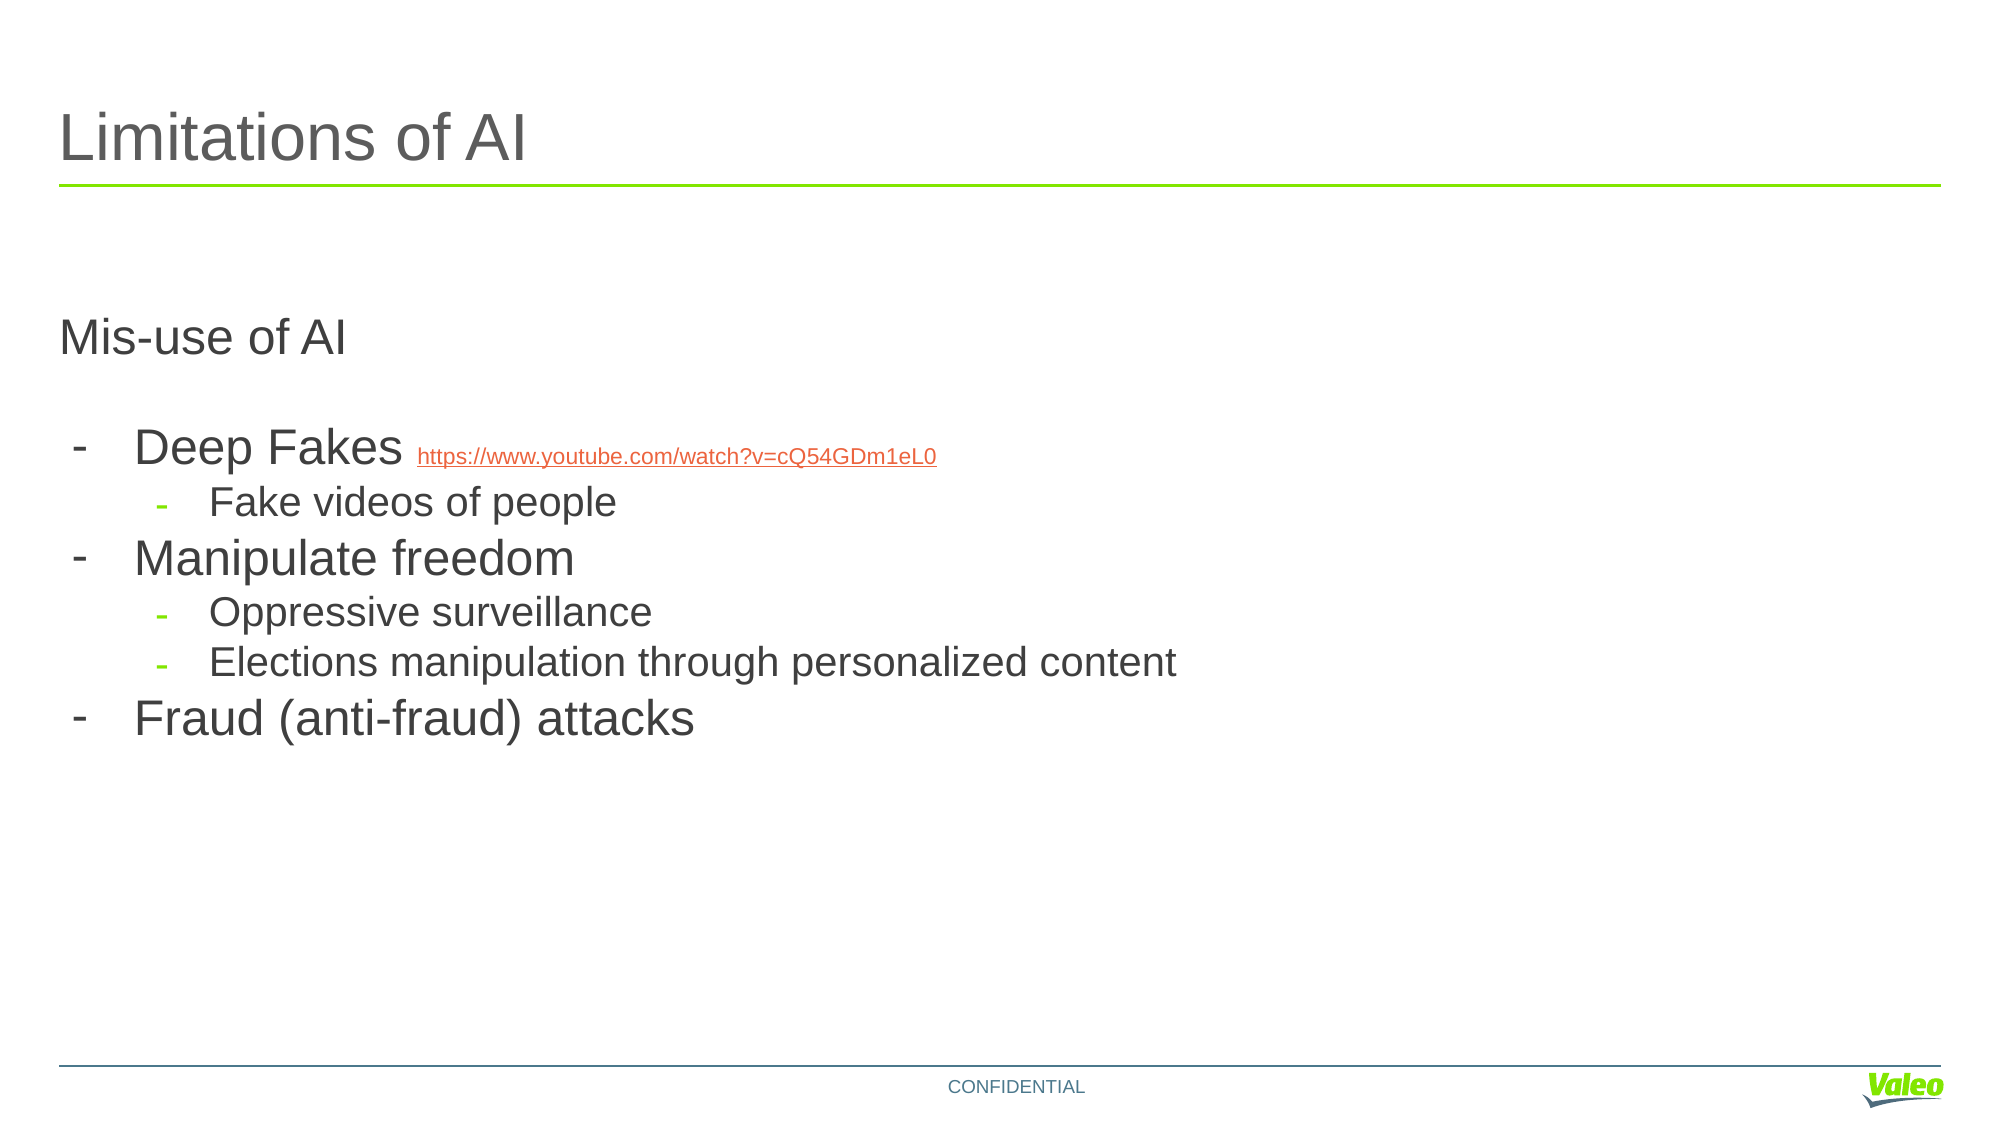

# Limitations of AI
Mis-use of AI
Deep Fakes https://www.youtube.com/watch?v=cQ54GDm1eL0
Fake videos of people
Manipulate freedom
Oppressive surveillance
Elections manipulation through personalized content
Fraud (anti-fraud) attacks